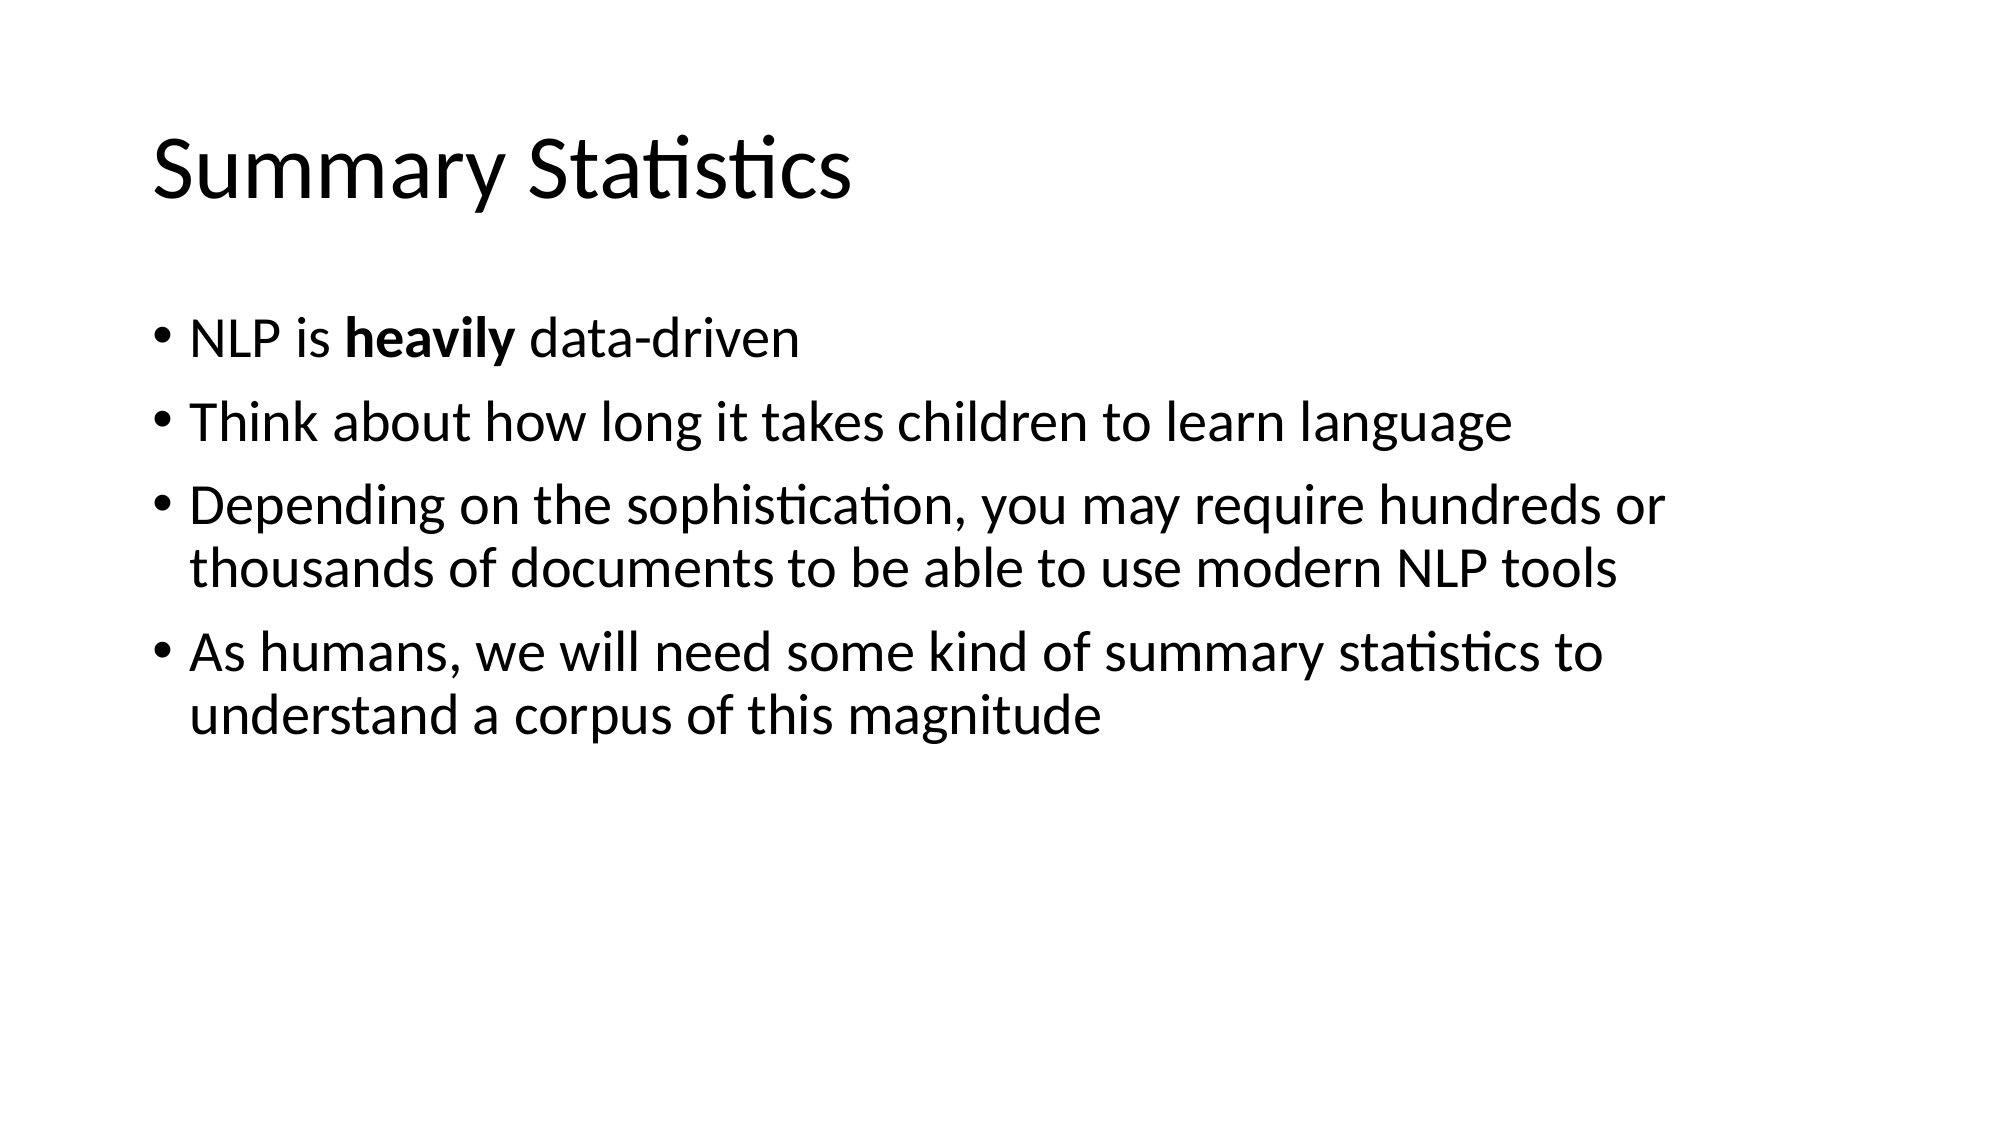

# Summary Statistics
NLP is heavily data-driven
Think about how long it takes children to learn language
Depending on the sophistication, you may require hundreds or thousands of documents to be able to use modern NLP tools
As humans, we will need some kind of summary statistics to understand a corpus of this magnitude